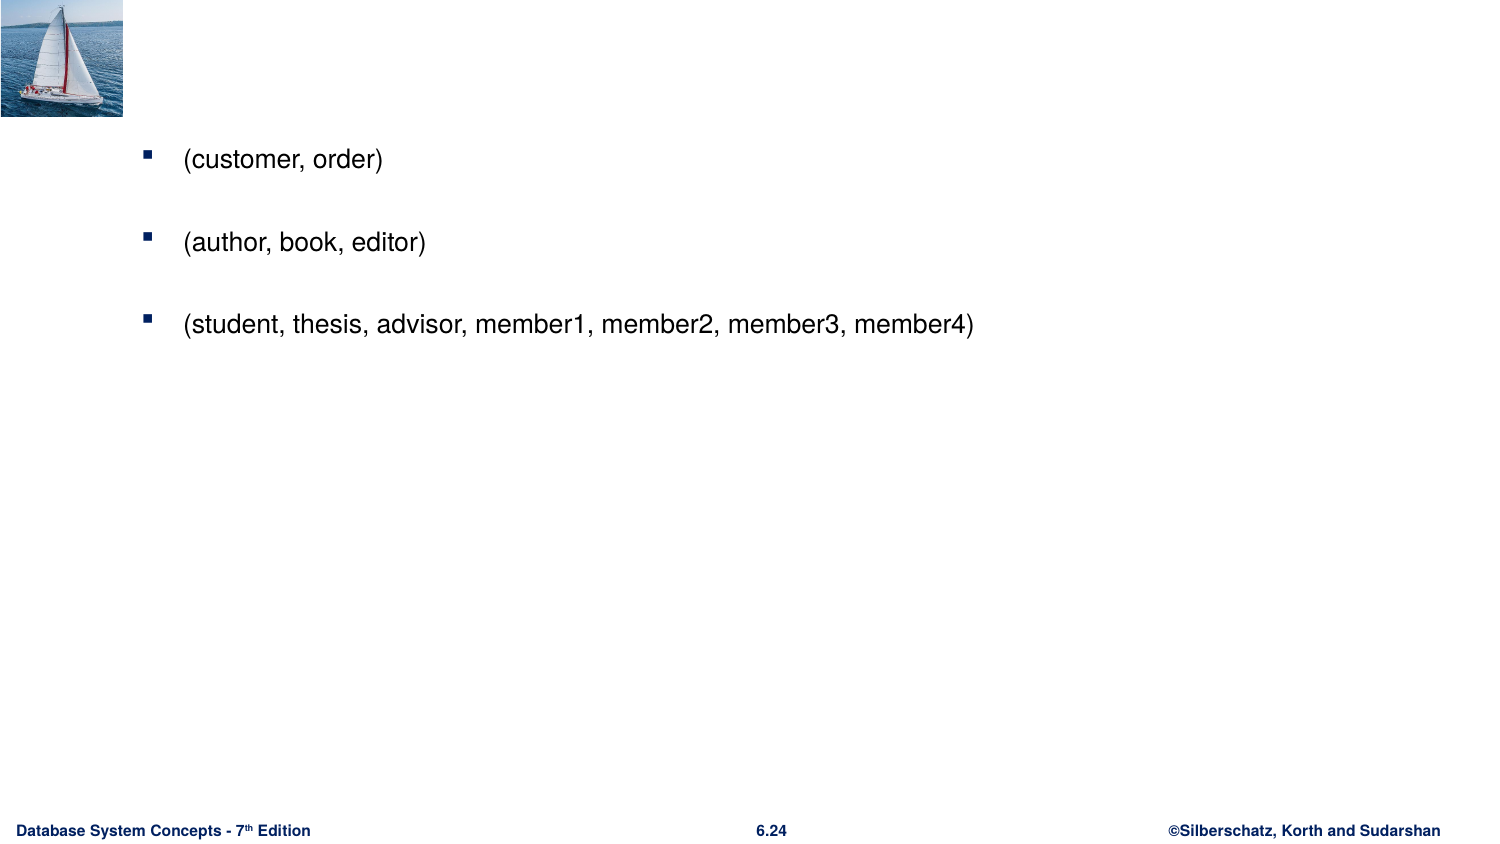

#
(customer, order)

(author, book, editor)

(student, thesis, advisor, member1, member2, member3, member4)